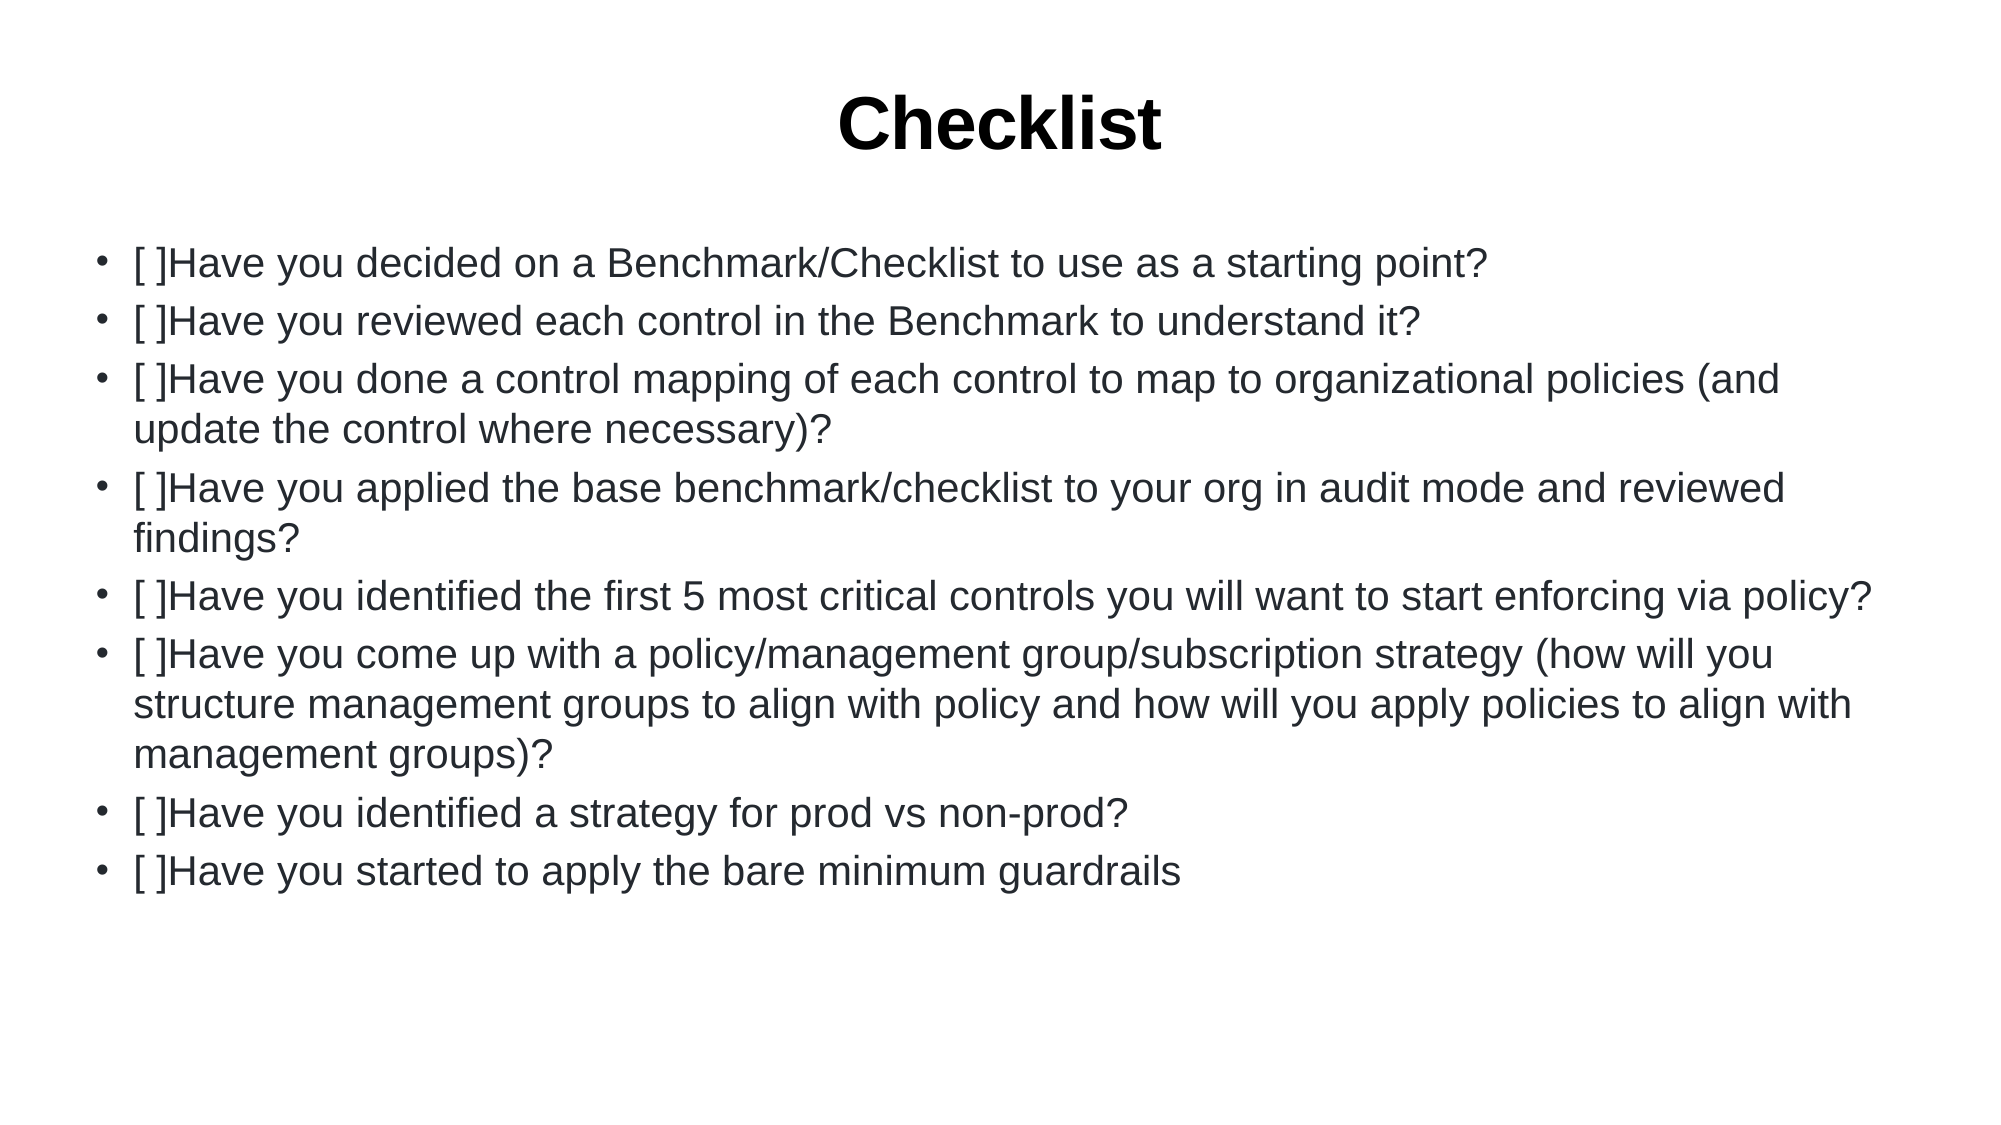

# Checklist
[ ]Have you decided on a Benchmark/Checklist to use as a starting point?
[ ]Have you reviewed each control in the Benchmark to understand it?
[ ]Have you done a control mapping of each control to map to organizational policies (and update the control where necessary)?
[ ]Have you applied the base benchmark/checklist to your org in audit mode and reviewed findings?
[ ]Have you identified the first 5 most critical controls you will want to start enforcing via policy?
[ ]Have you come up with a policy/management group/subscription strategy (how will you structure management groups to align with policy and how will you apply policies to align with management groups)?
[ ]Have you identified a strategy for prod vs non-prod?
[ ]Have you started to apply the bare minimum guardrails